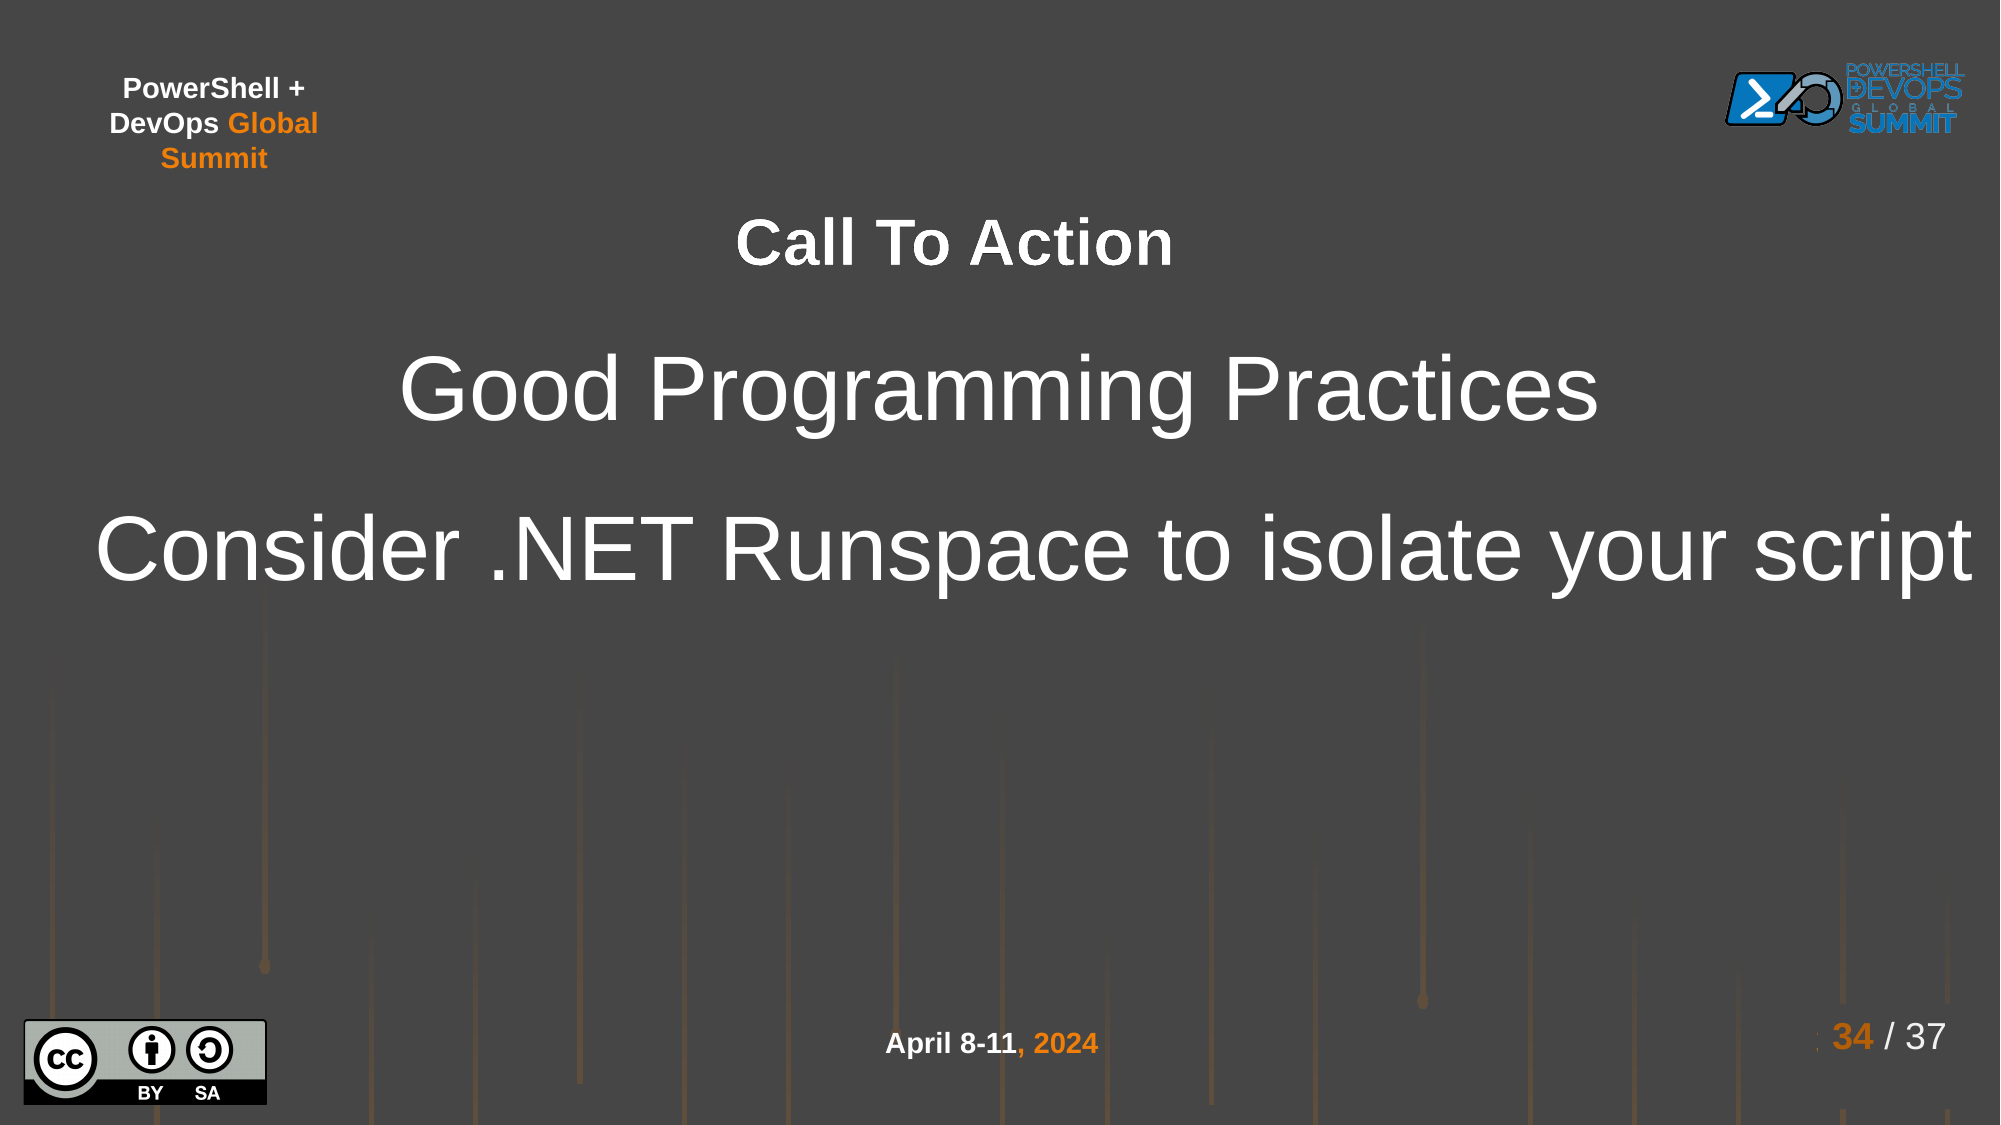

Call To Action
Good Programming Practices
Consider .NET Runspace to isolate your script